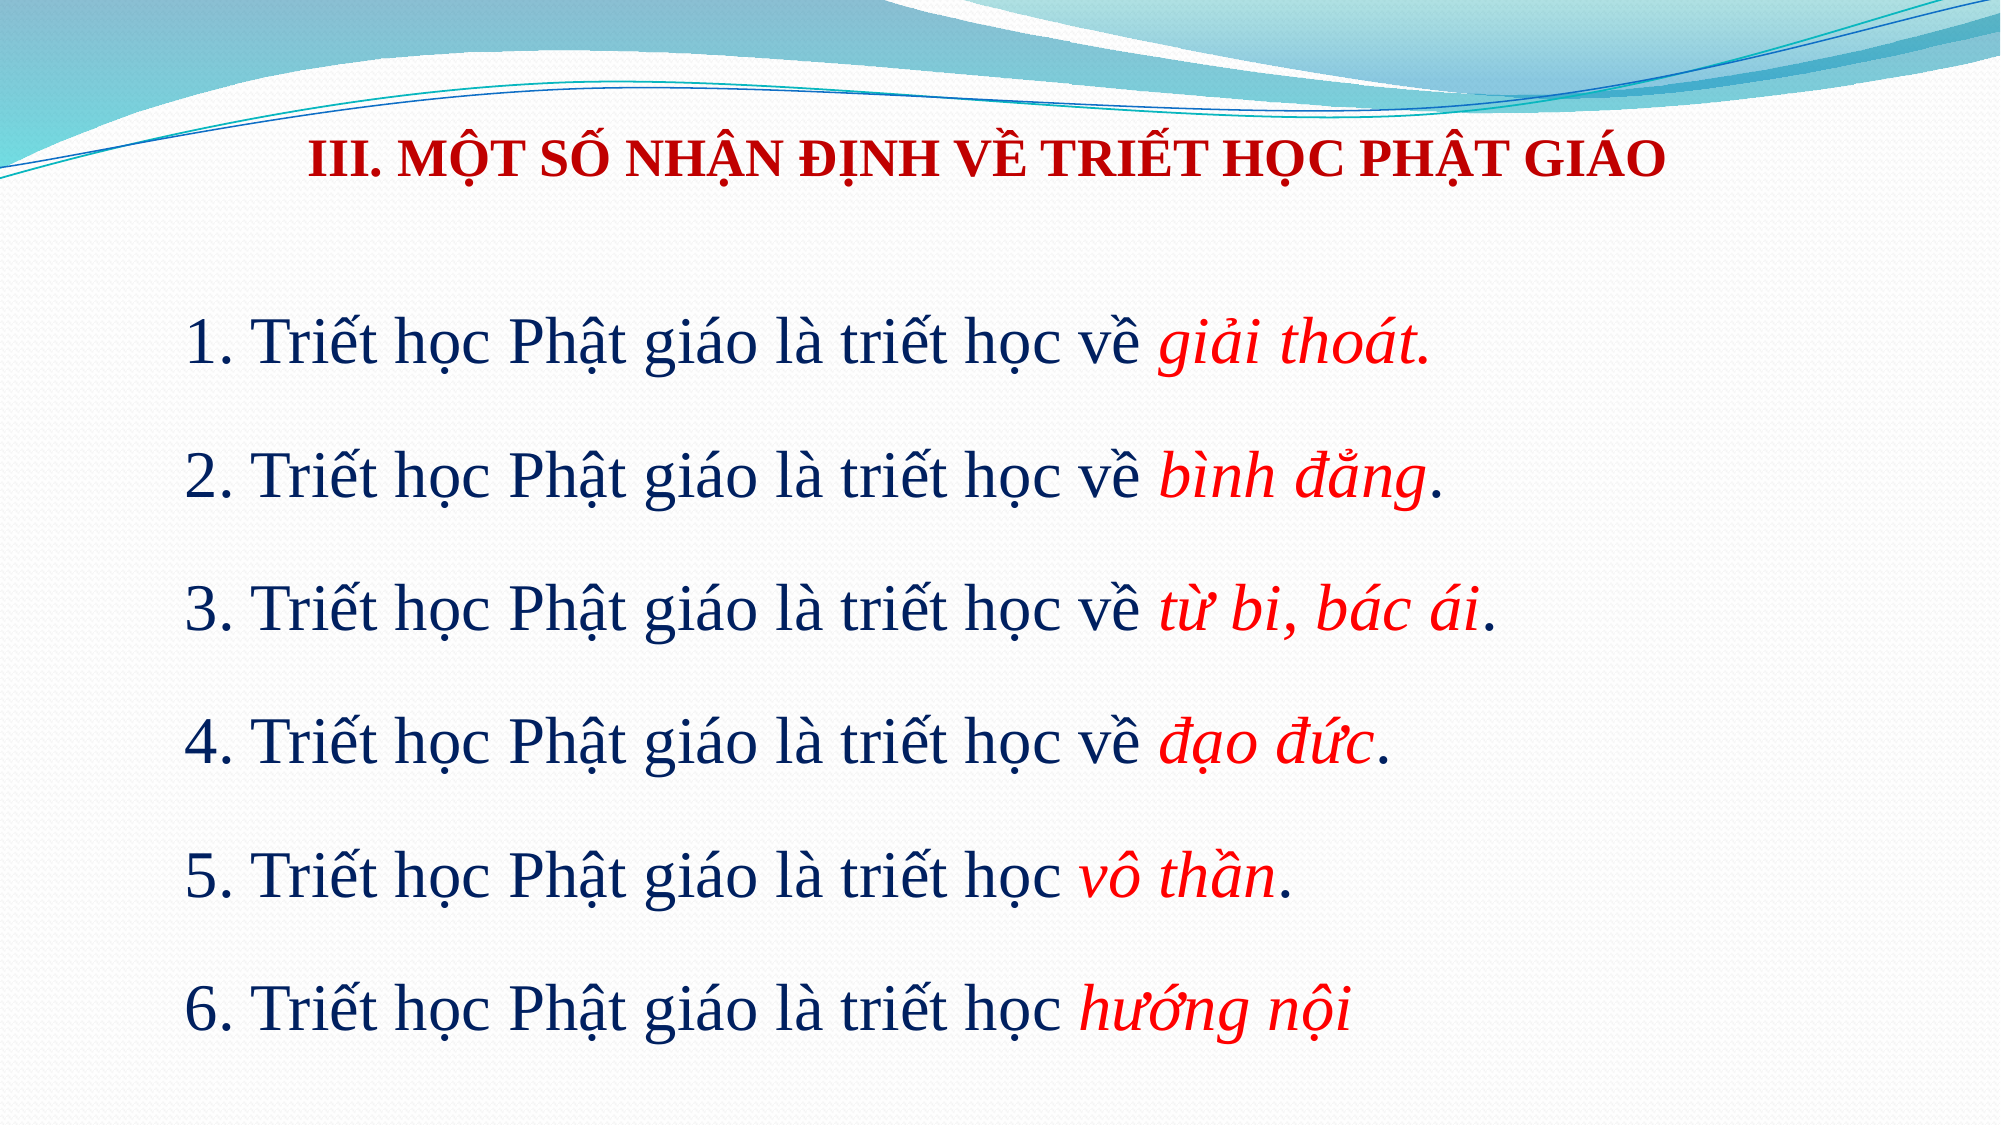

# III. MỘT SỐ NHẬN ĐỊNH VỀ TRIẾT HỌC PHẬT GIÁO
 	1. Triết học Phật giáo là triết học về giải thoát.
	2. Triết học Phật giáo là triết học về bình đẳng.
	3. Triết học Phật giáo là triết học về từ bi, bác ái.
	4. Triết học Phật giáo là triết học về đạo đức.
	5. Triết học Phật giáo là triết học vô thần.
	6. Triết học Phật giáo là triết học hướng nội